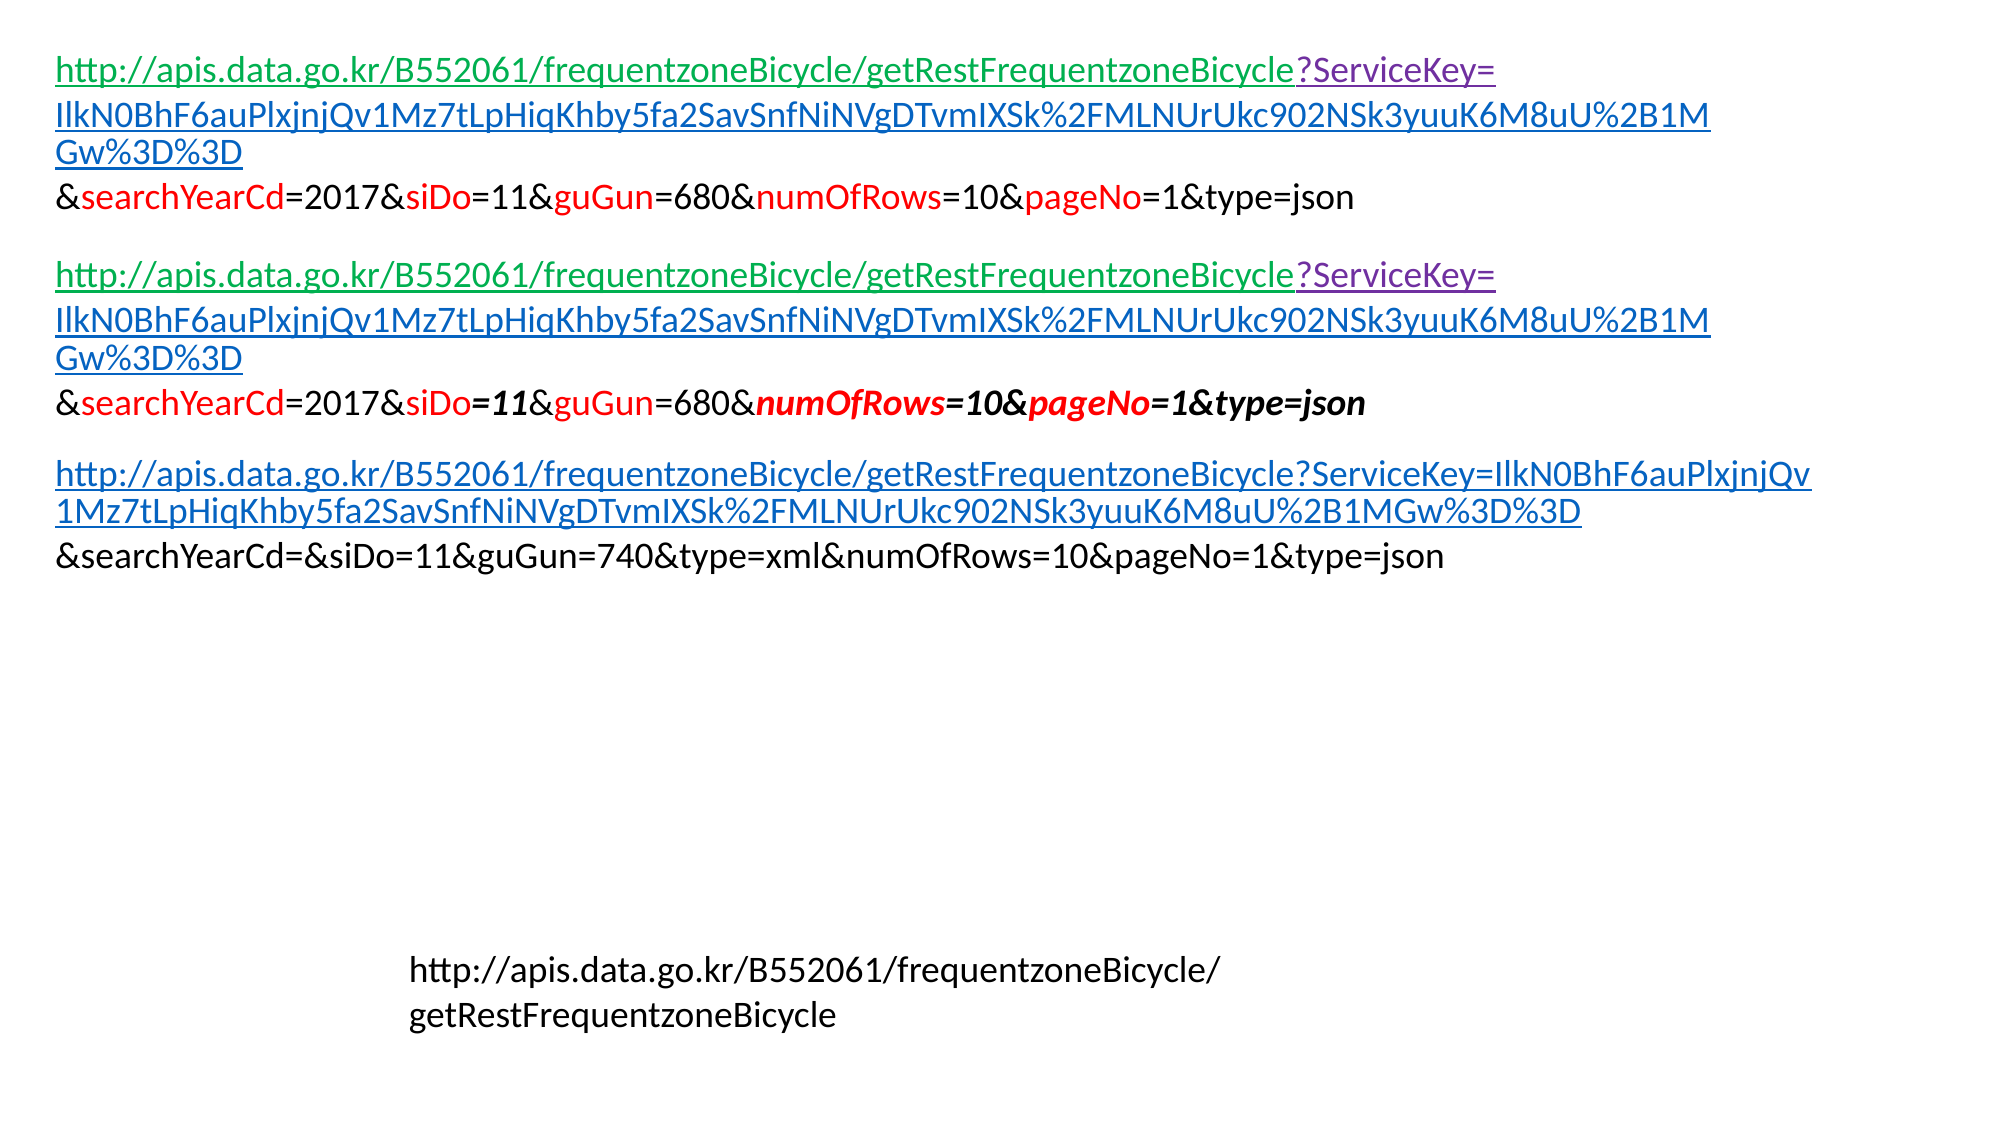

http://apis.data.go.kr/B552061/frequentzoneBicycle/getRestFrequentzoneBicycle?ServiceKey=IlkN0BhF6auPlxjnjQv1Mz7tLpHiqKhby5fa2SavSnfNiNVgDTvmIXSk%2FMLNUrUkc902NSk3yuuK6M8uU%2B1MGw%3D%3D
&searchYearCd=2017&siDo=11&guGun=680&numOfRows=10&pageNo=1&type=json
http://apis.data.go.kr/B552061/frequentzoneBicycle/getRestFrequentzoneBicycle?ServiceKey=IlkN0BhF6auPlxjnjQv1Mz7tLpHiqKhby5fa2SavSnfNiNVgDTvmIXSk%2FMLNUrUkc902NSk3yuuK6M8uU%2B1MGw%3D%3D
&searchYearCd=2017&siDo=11&guGun=680&numOfRows=10&pageNo=1&type=json
http://apis.data.go.kr/B552061/frequentzoneBicycle/getRestFrequentzoneBicycle?ServiceKey=IlkN0BhF6auPlxjnjQv1Mz7tLpHiqKhby5fa2SavSnfNiNVgDTvmIXSk%2FMLNUrUkc902NSk3yuuK6M8uU%2B1MGw%3D%3D
&searchYearCd=&siDo=11&guGun=740&type=xml&numOfRows=10&pageNo=1&type=json
http://apis.data.go.kr/B552061/frequentzoneBicycle/getRestFrequentzoneBicycle